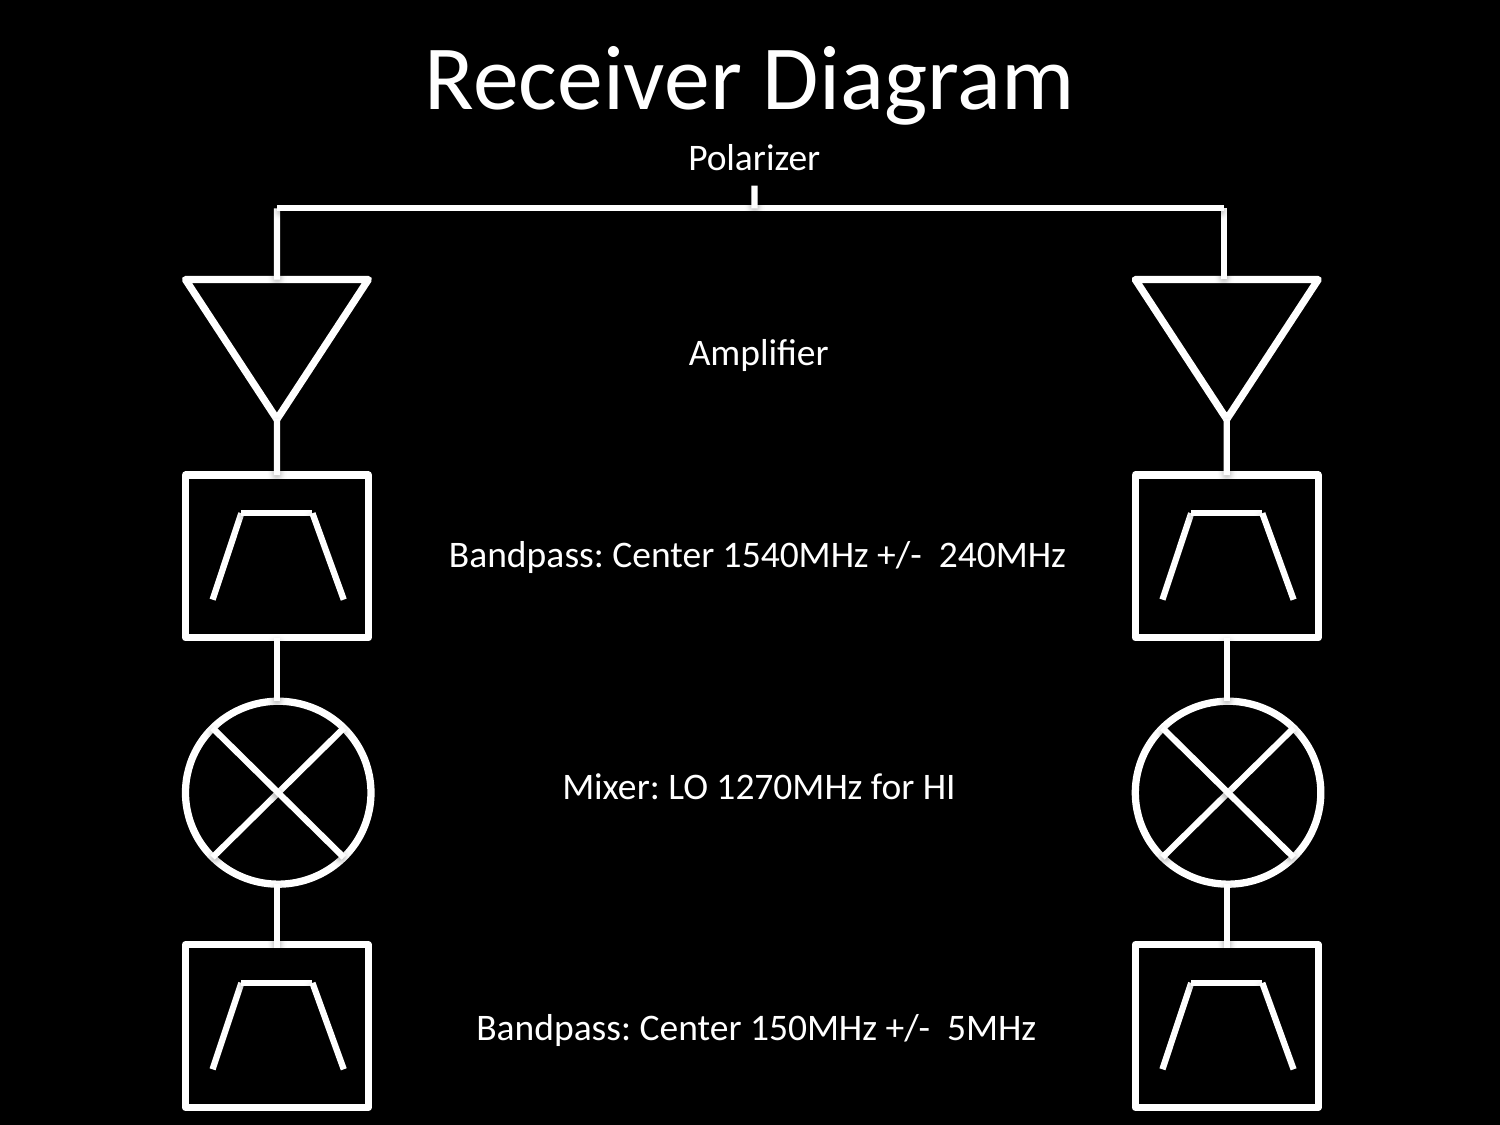

# Receiver Diagram
Polarizer

Amplifier

Bandpass: Center 1540MHz +/-  240MHz

Mixer: LO 1270MHz for HI

Bandpass: Center 150MHz +/-  5MHz